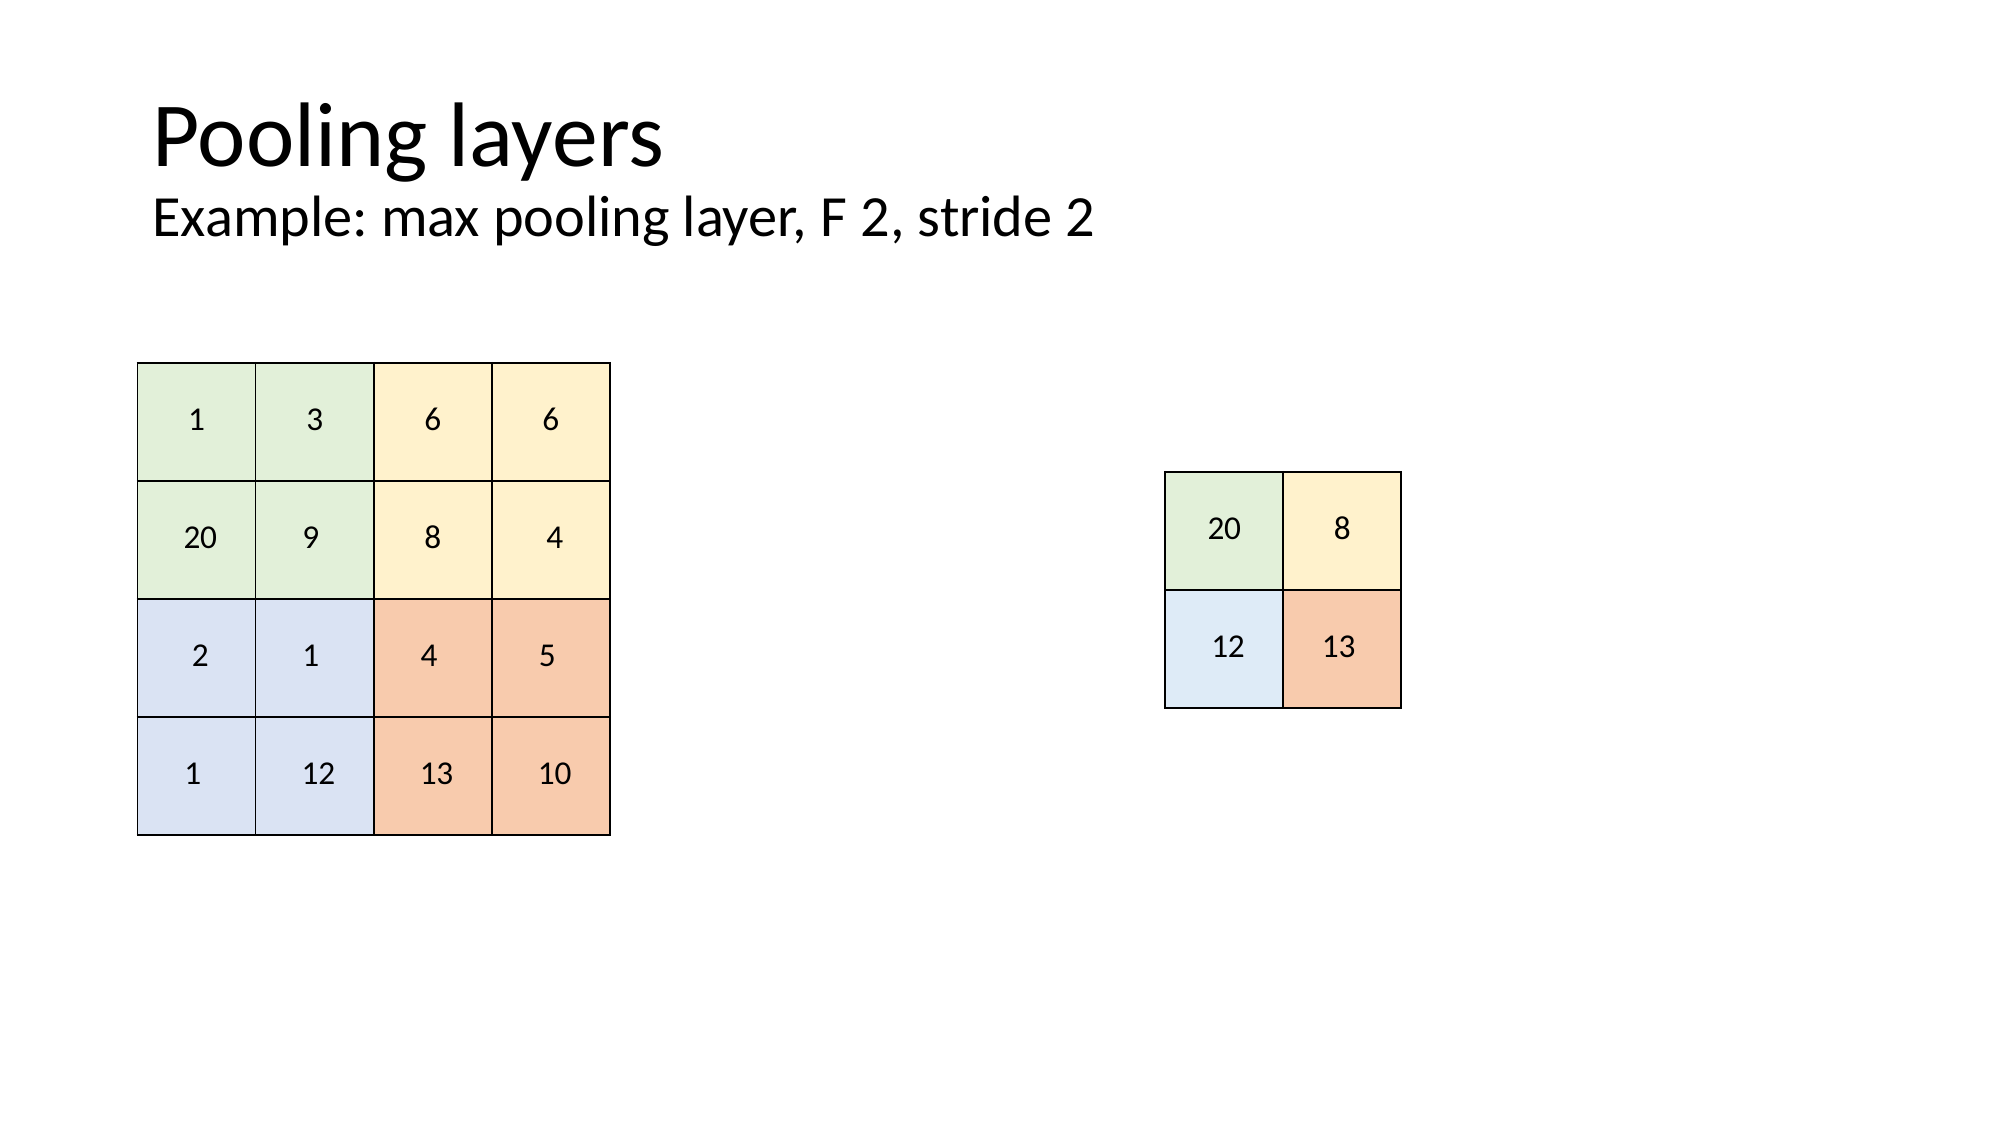

# Pooling layers Example: max pooling layer, F 2, stride 2
| 1 | 3 | 6 | 6 |
| --- | --- | --- | --- |
| 20 | 9 | 8 | 4 |
| 2 | 1 | 4 | 5 |
| 1 | 12 | 13 | 10 |
| 20 | 8 |
| --- | --- |
| 12 | 13 |